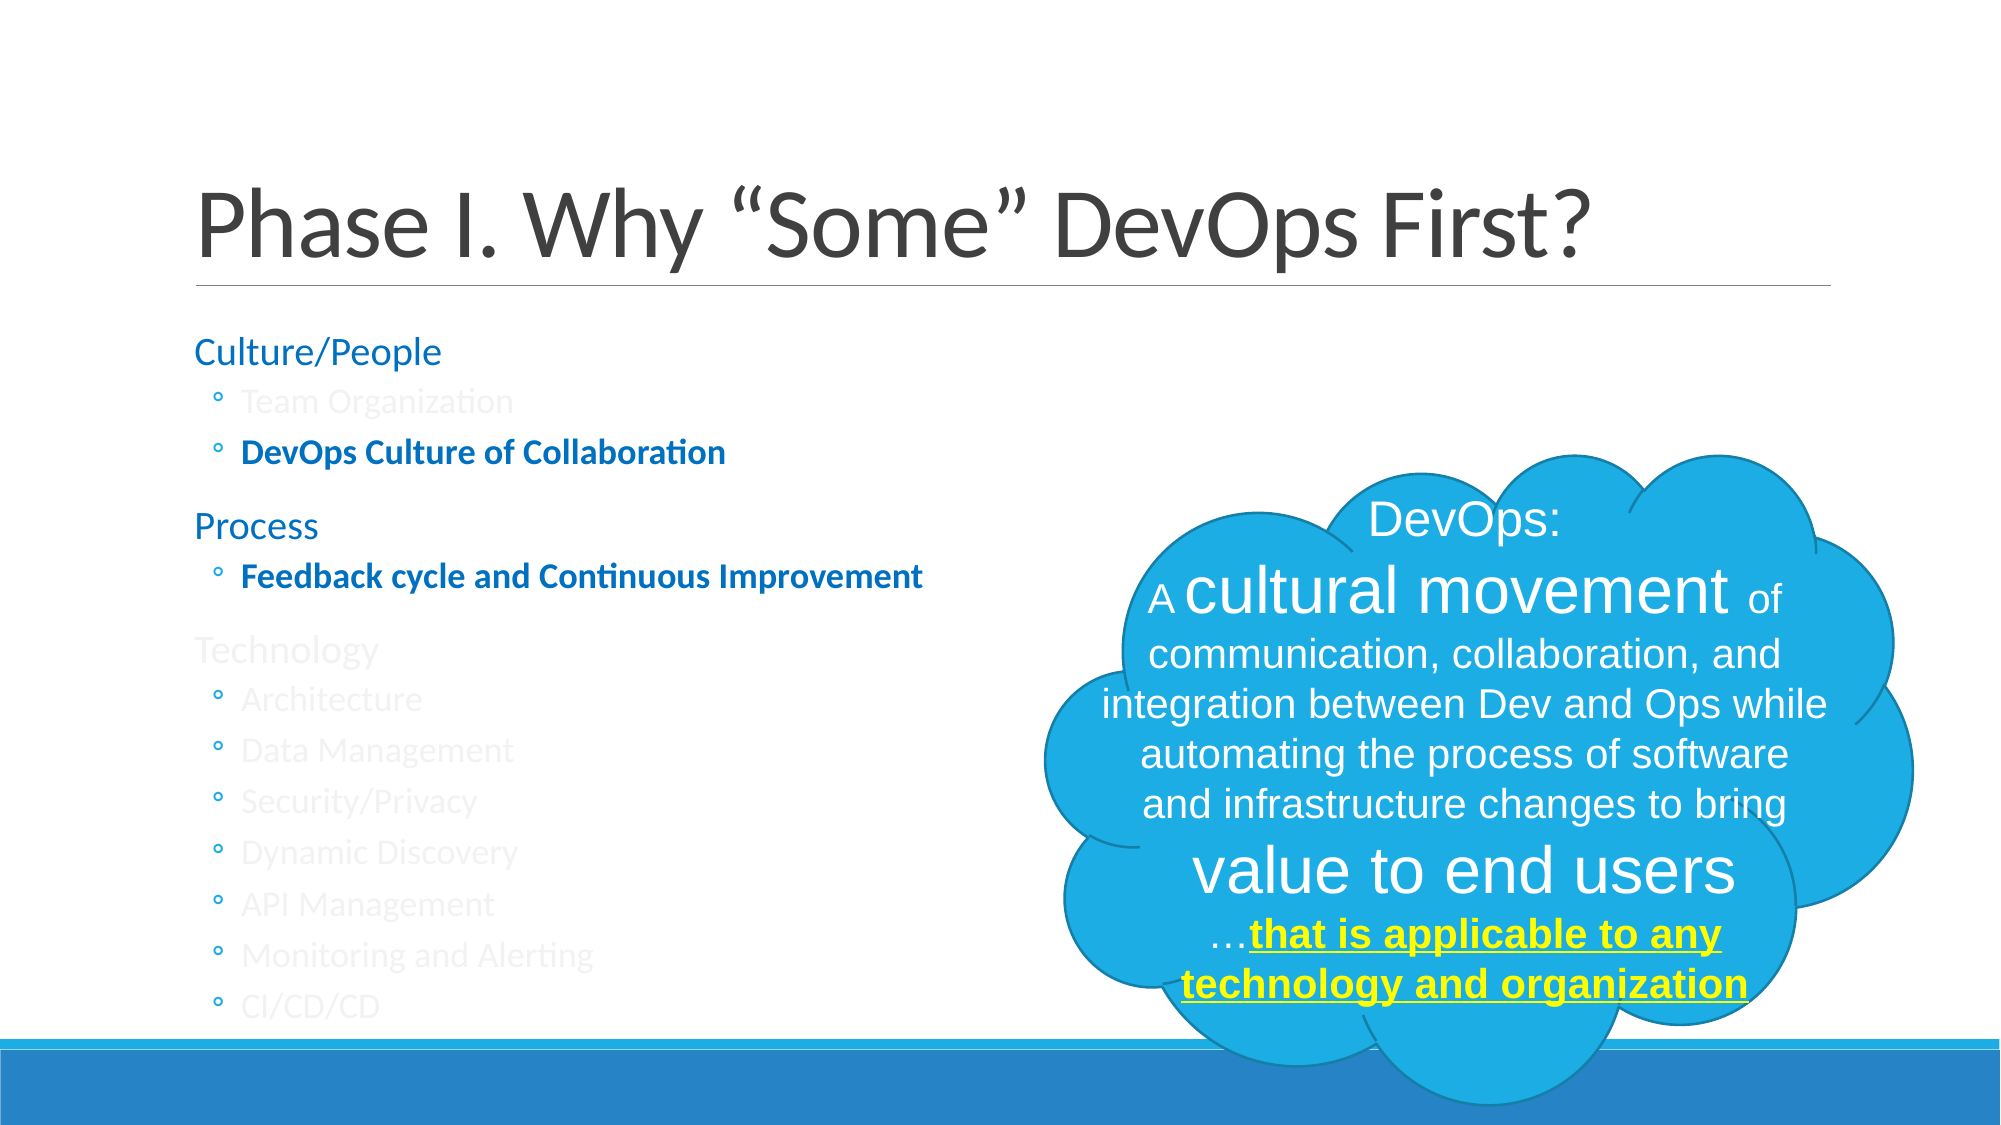

# Phase I. Why “Some” DevOps First?
Culture/People
Team Organization
DevOps Culture of Collaboration
Process
Feedback cycle and Continuous Improvement
Technology
Architecture
Data Management
Security/Privacy
Dynamic Discovery
API Management
Monitoring and Alerting
CI/CD/CD

DevOps:
A cultural movement of communication, collaboration, and integration between Dev and Ops while automating the process of software and infrastructure changes to bring value to end users
…that is applicable to any technology and organization